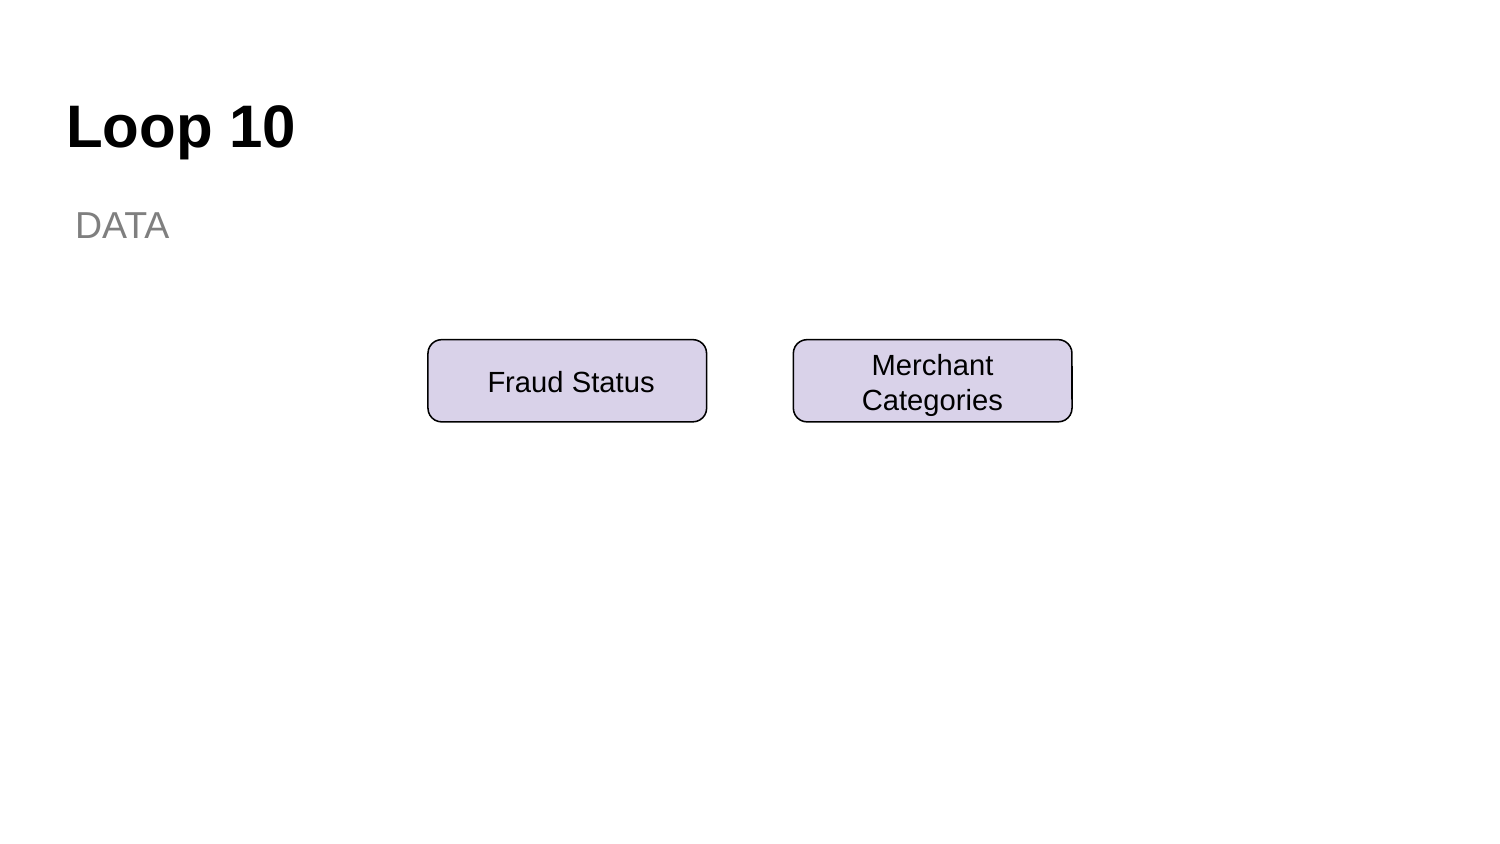

# Loop 10
DATA
 Fraud Status
Merchant Categories